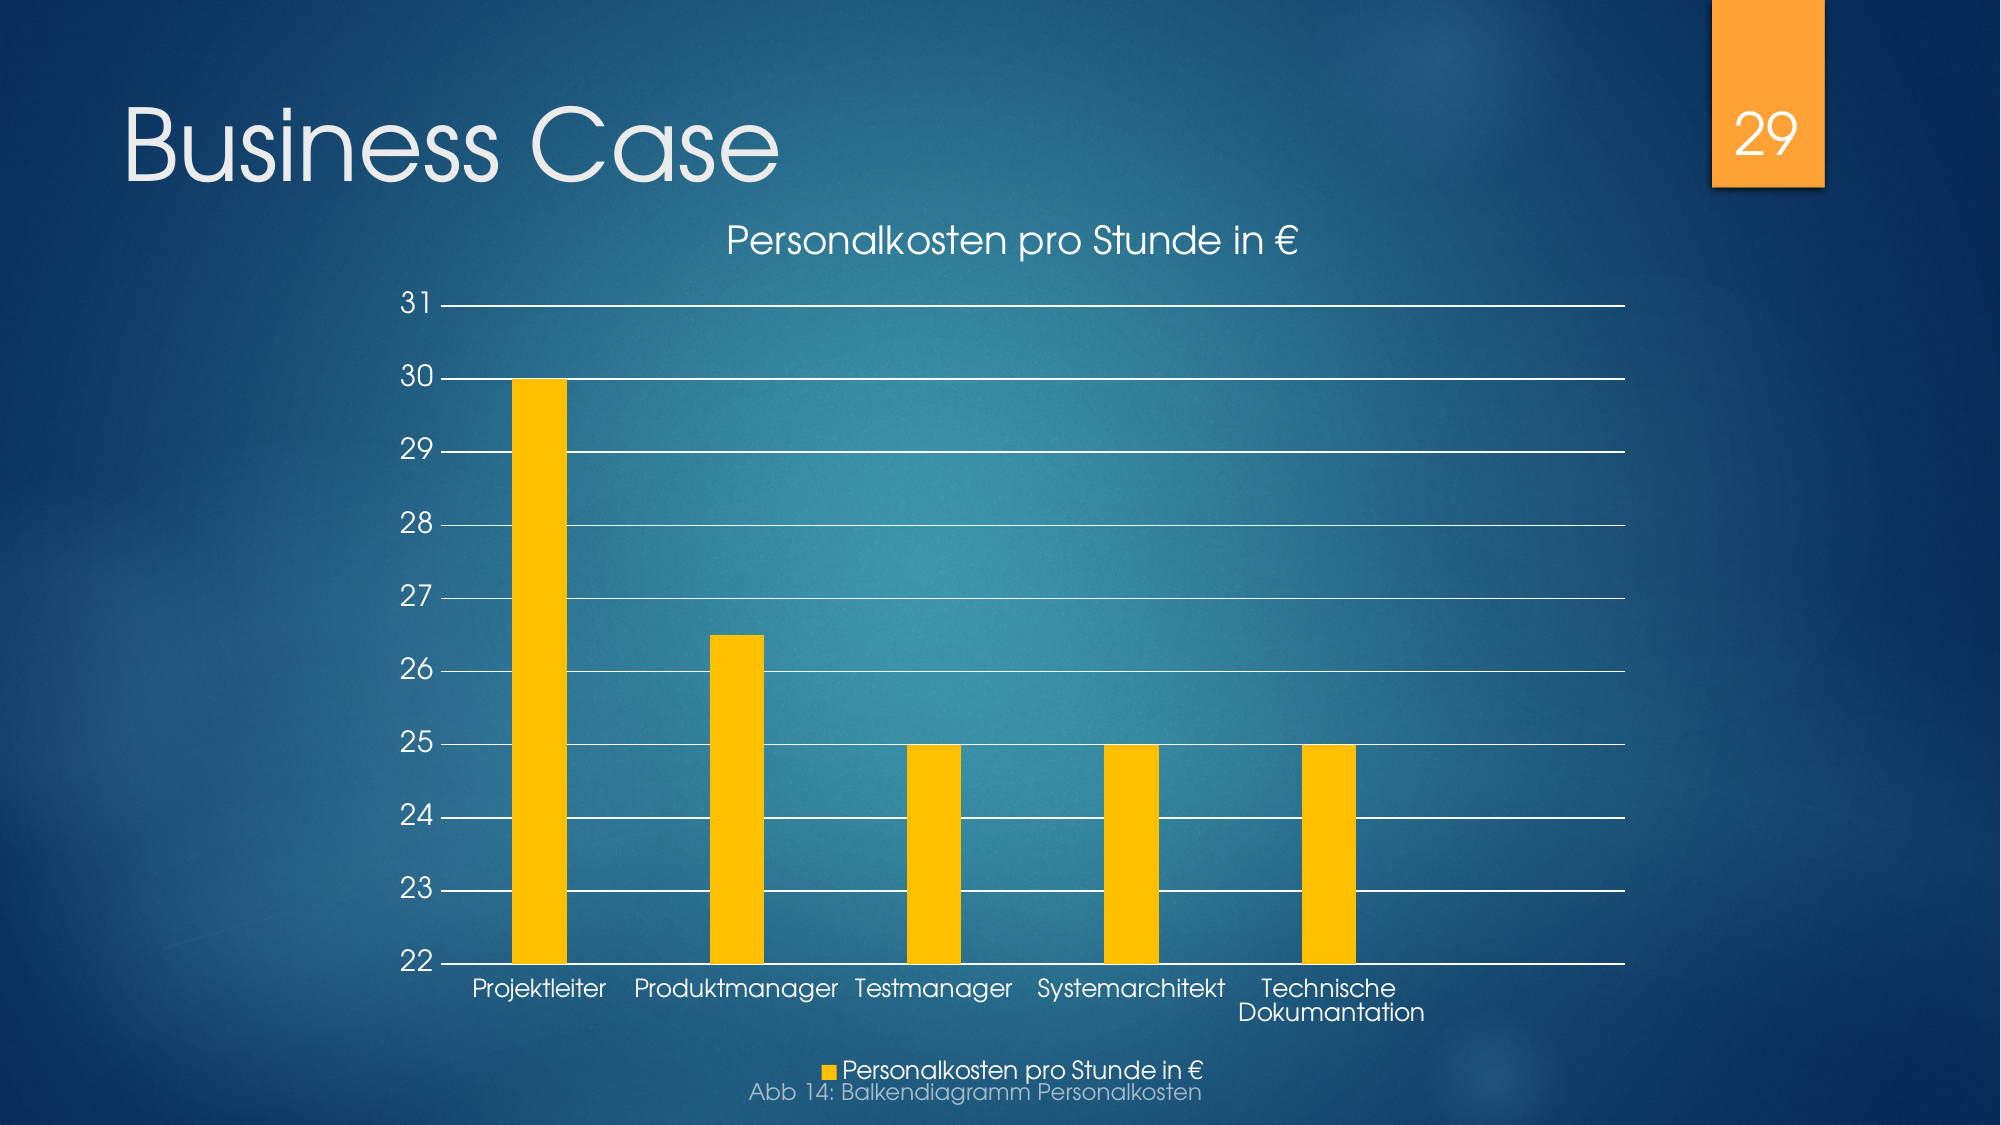

29
# Business Case

### Chart:

| Category | Personalkosten pro Stunde in € |
|---|---|
| Projektleiter | 30.0 |
| Produktmanager | 26.5 |
| Testmanager | 25.0 |
| Systemarchitekt | 25.0 |
| Technische
 Dokumantation | 25.0 |
Abb 14: Balkendiagramm Personalkosten